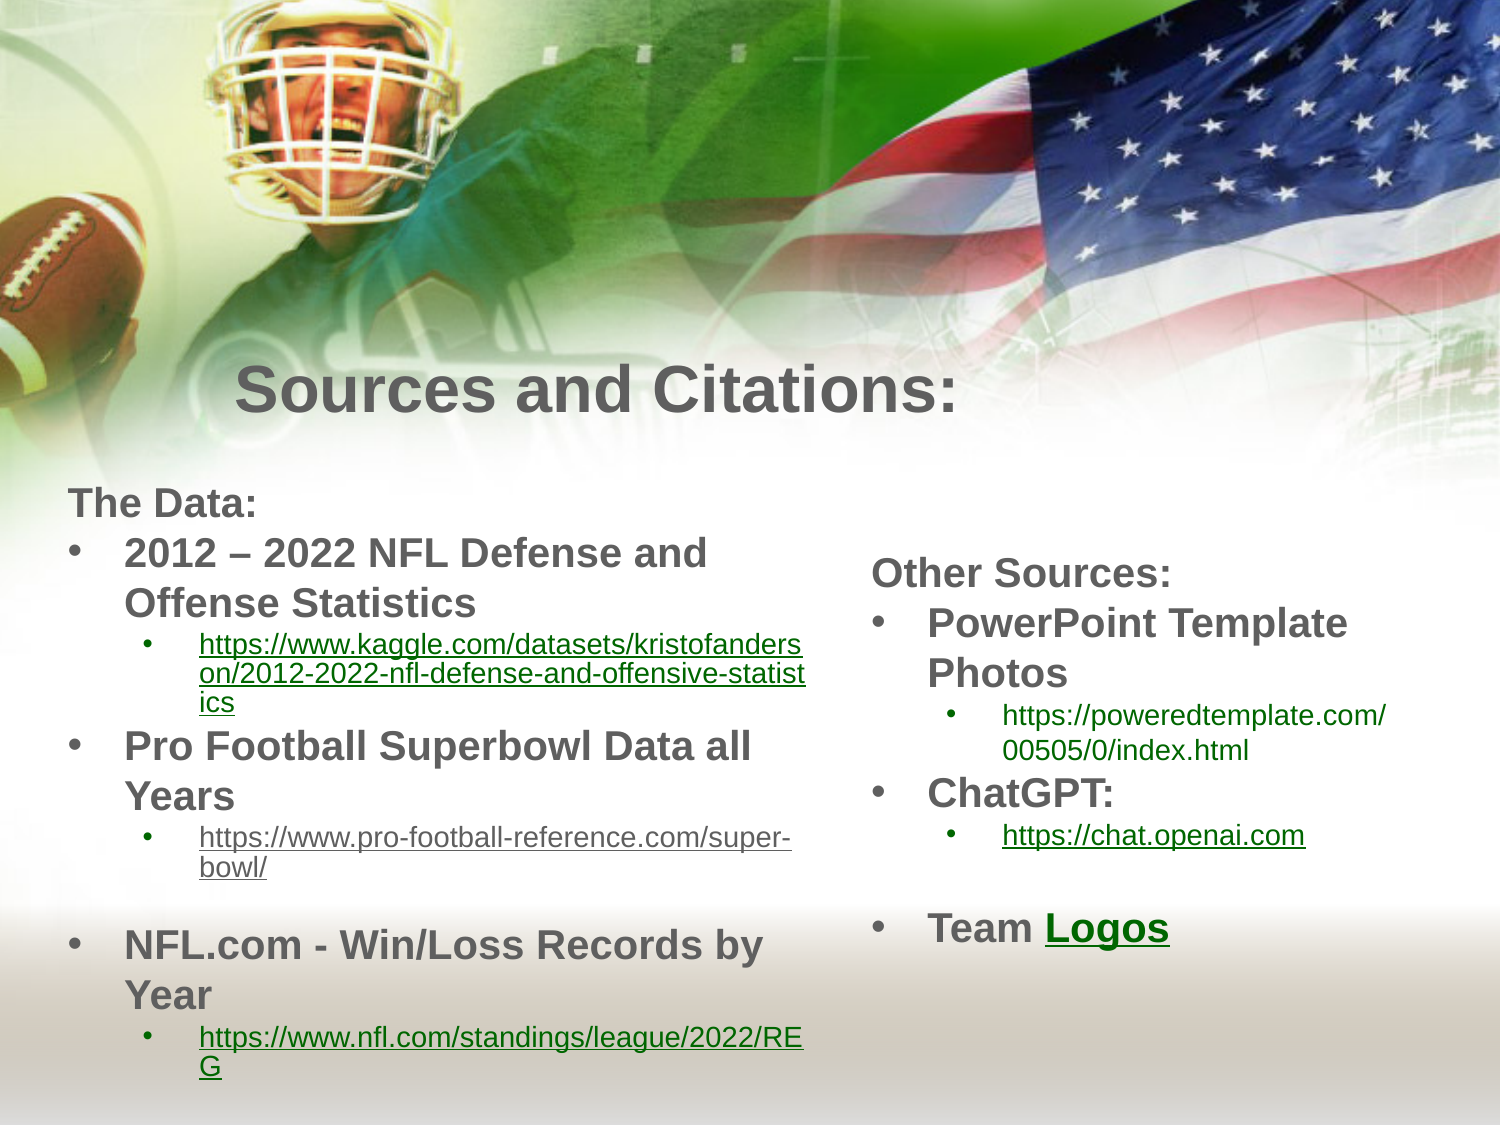

Sources and Citations:
The Data:
2012 – 2022 NFL Defense and Offense Statistics
https://www.kaggle.com/datasets/kristofanderson/2012-2022-nfl-defense-and-offensive-statistics
Pro Football Superbowl Data all Years
https://www.pro-football-reference.com/super-bowl/
NFL.com - Win/Loss Records by Year
https://www.nfl.com/standings/league/2022/REG
Other Sources:
PowerPoint Template Photos
https://poweredtemplate.com/00505/0/index.html
ChatGPT:
https://chat.openai.com

Team Logos